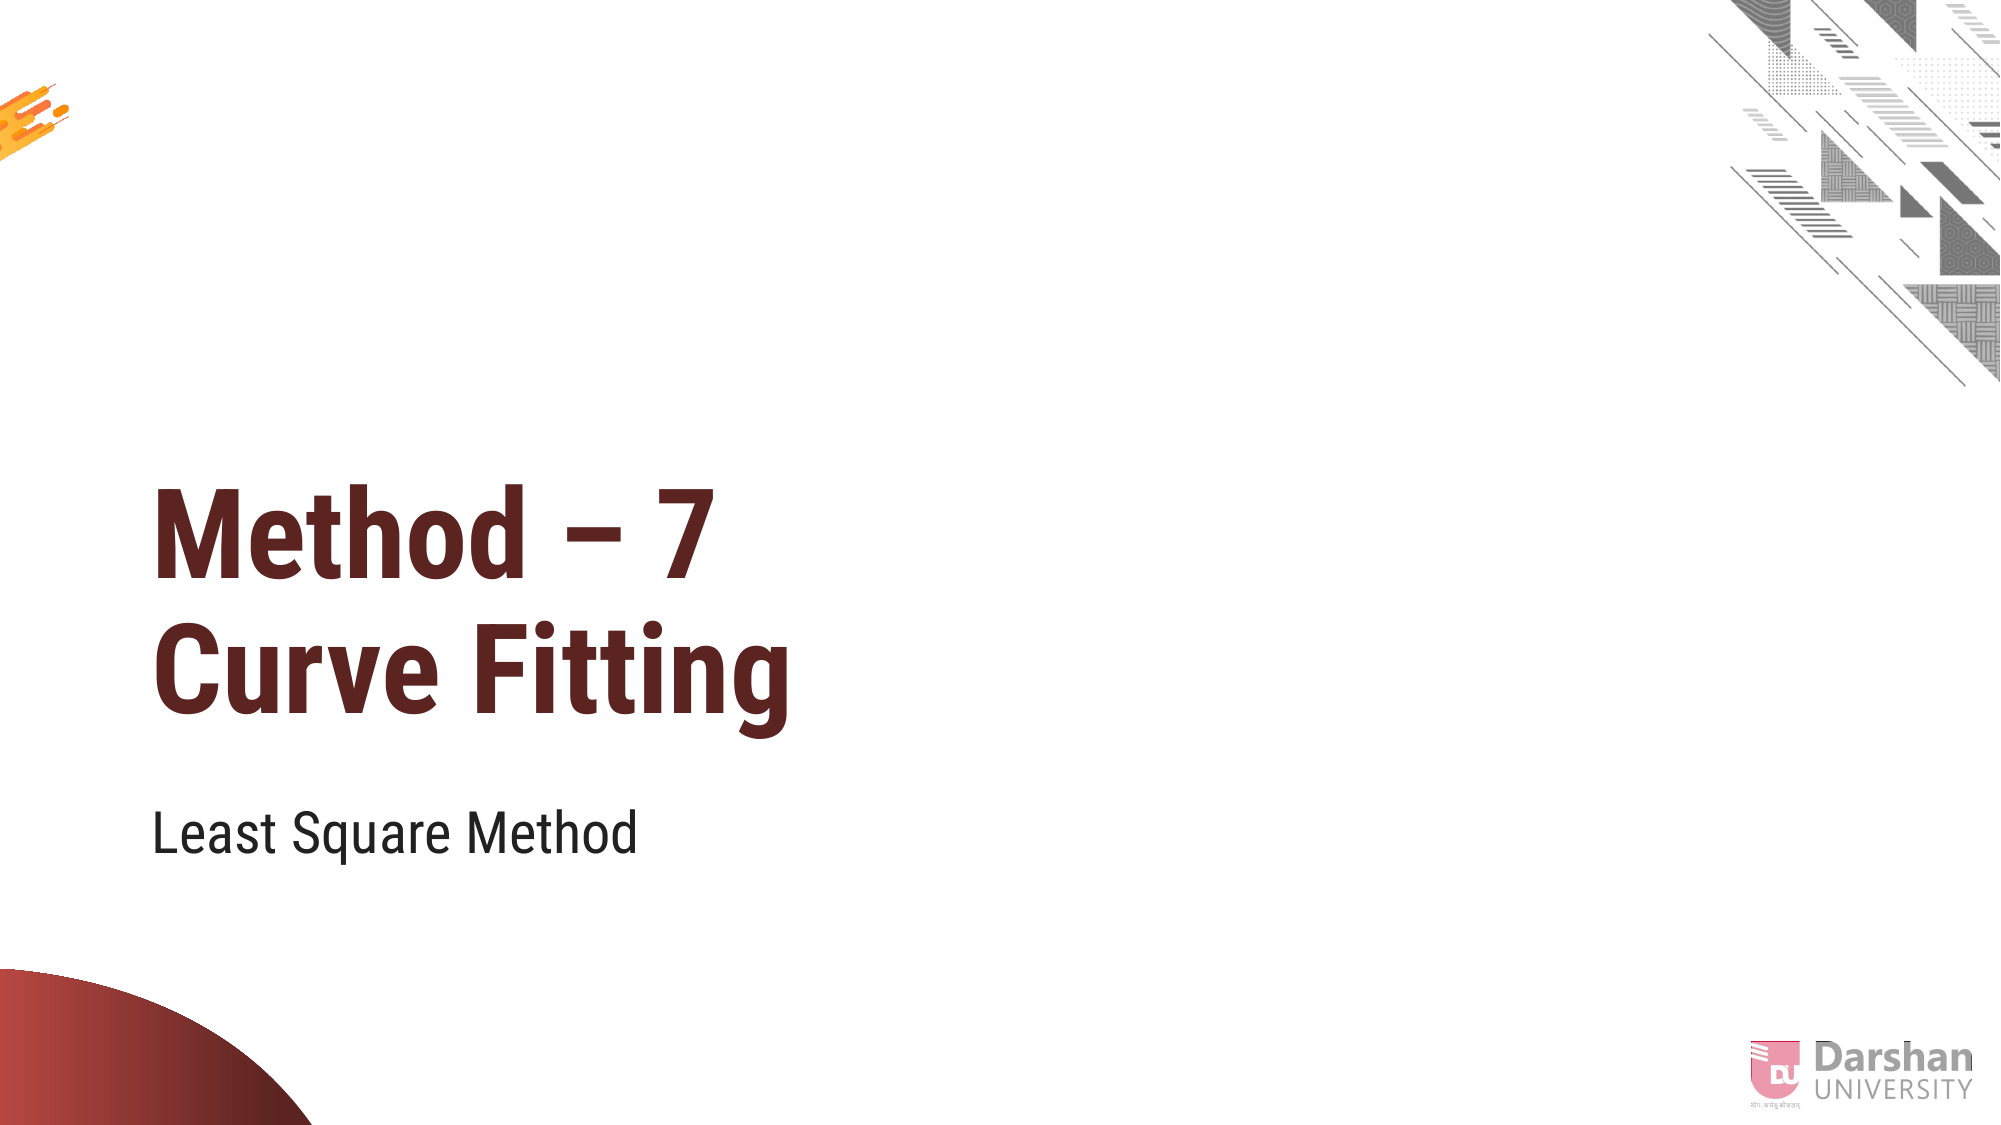

# Method – 7 Curve Fitting
Least Square Method